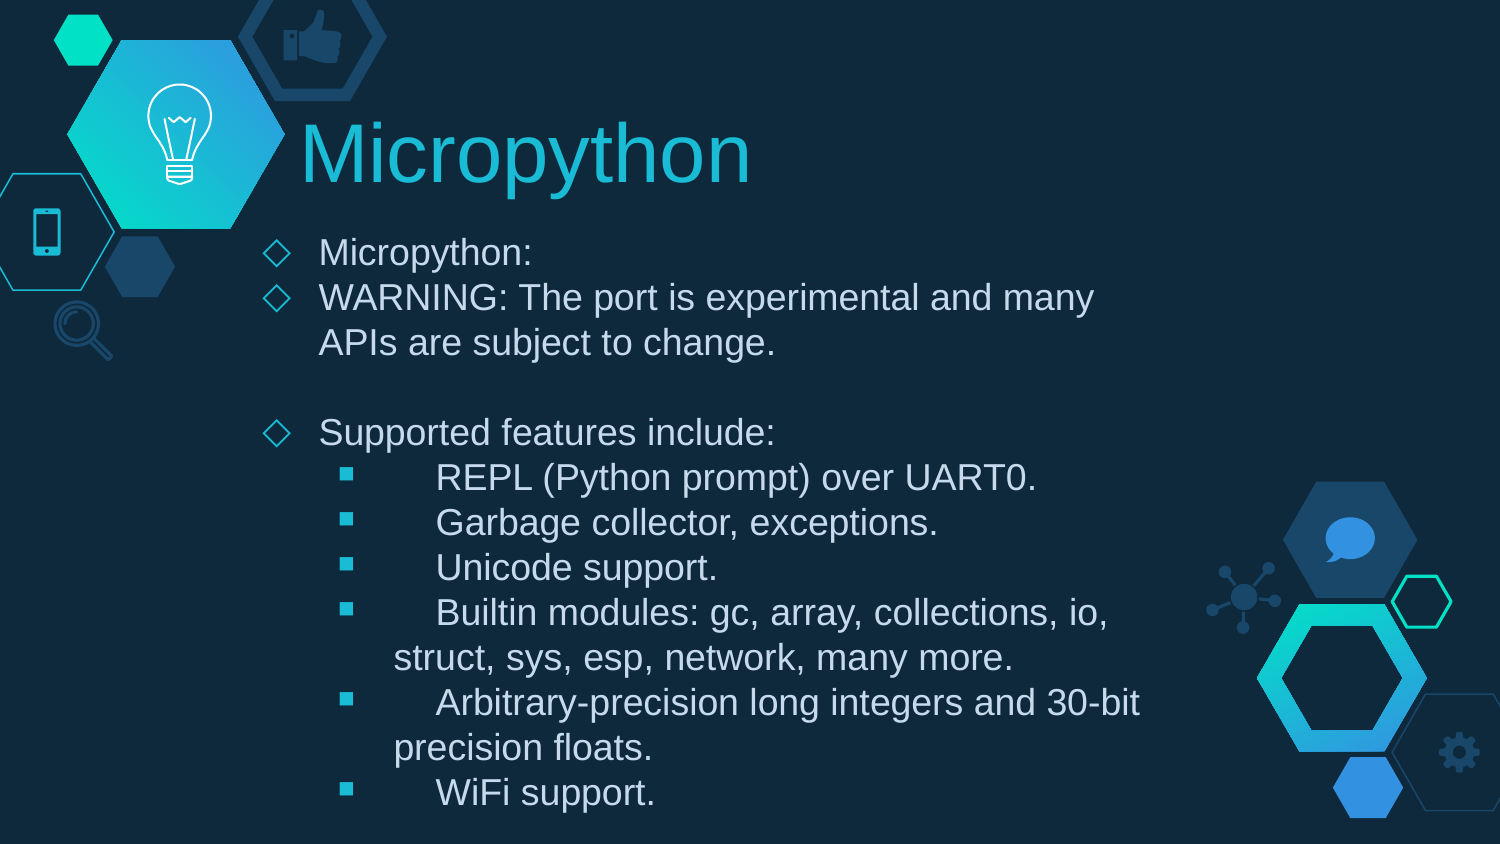

# Micropython

Micropython:
WARNING: The port is experimental and many APIs are subject to change.

Supported features include:
    REPL (Python prompt) over UART0.
    Garbage collector, exceptions.
    Unicode support.
    Builtin modules: gc, array, collections, io, struct, sys, esp, network, many more.
    Arbitrary-precision long integers and 30-bit precision floats.
    WiFi support.